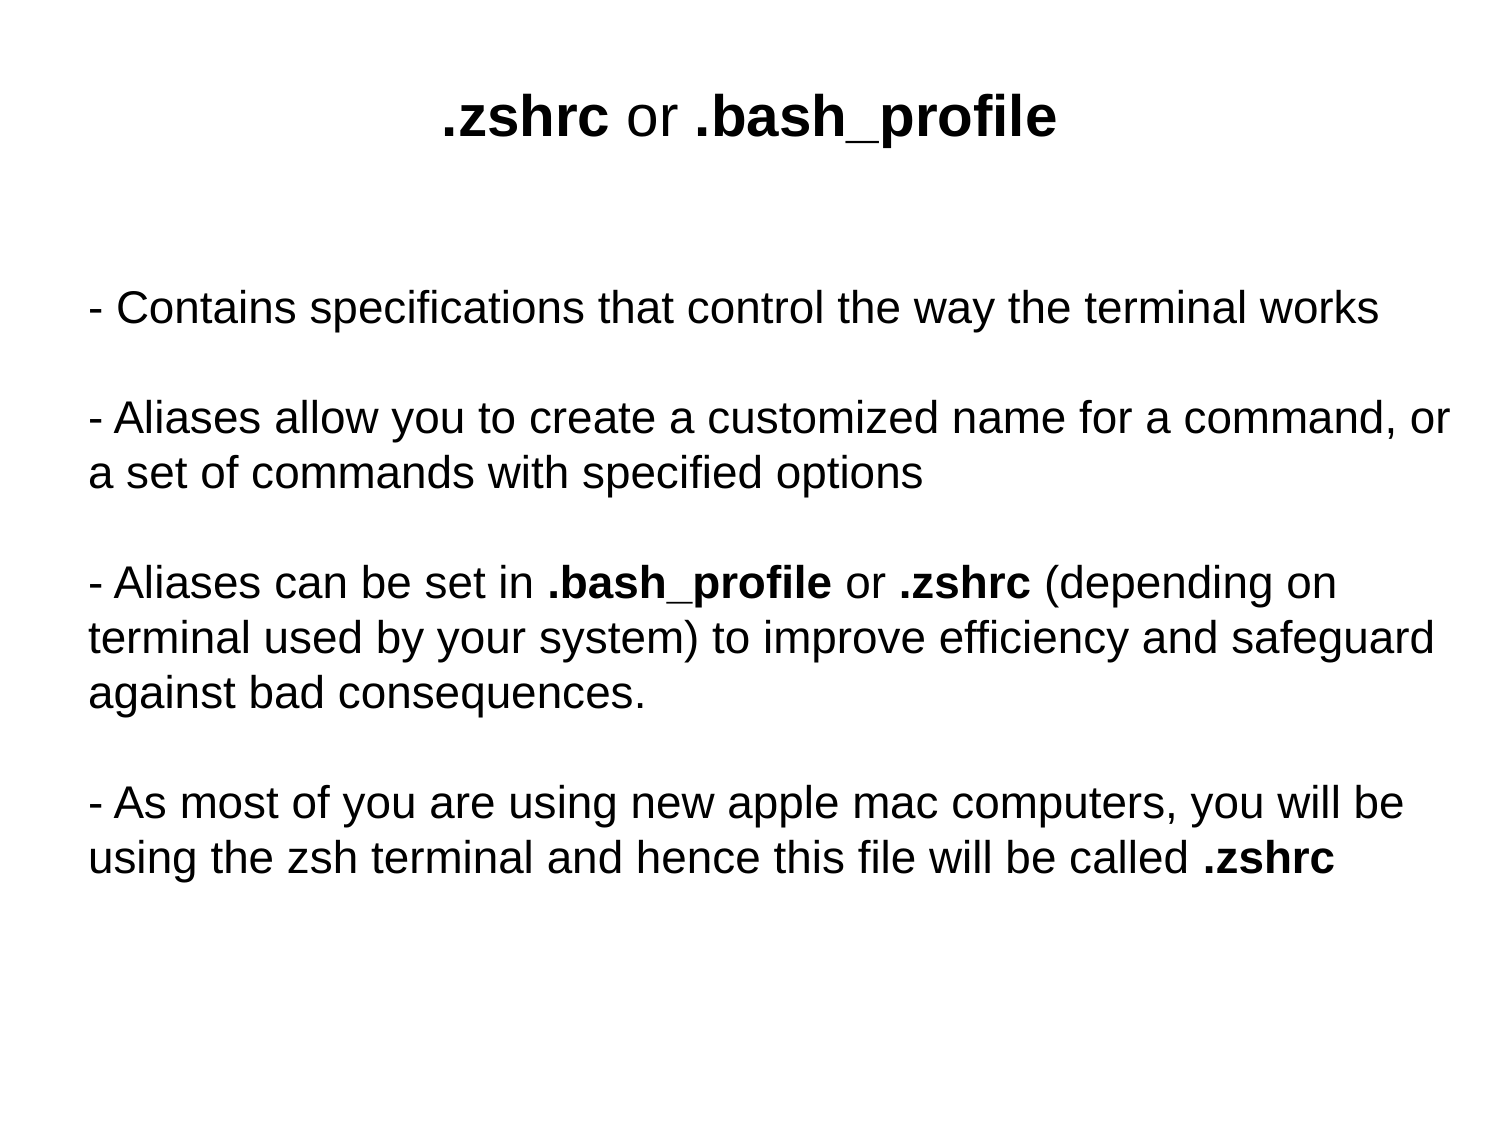

.zshrc or .bash_profile
- Contains specifications that control the way the terminal works

- Aliases allow you to create a customized name for a command, or a set of commands with specified options

- Aliases can be set in .bash_profile or .zshrc (depending on terminal used by your system) to improve efficiency and safeguard against bad consequences.

- As most of you are using new apple mac computers, you will be using the zsh terminal and hence this file will be called .zshrc